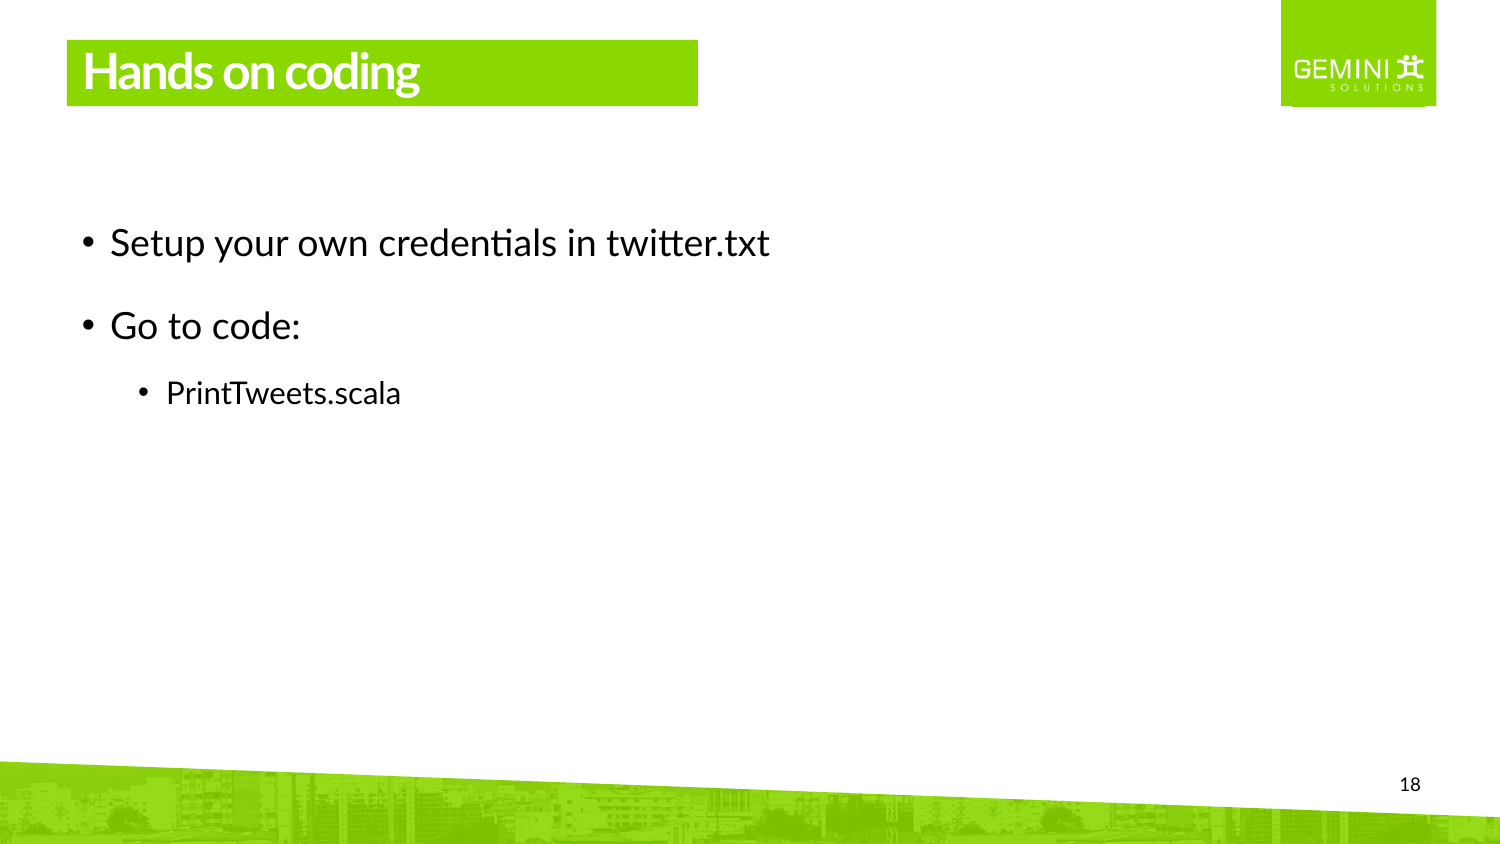

# Hands on coding
Setup your own credentials in twitter.txt
Go to code:
PrintTweets.scala

18